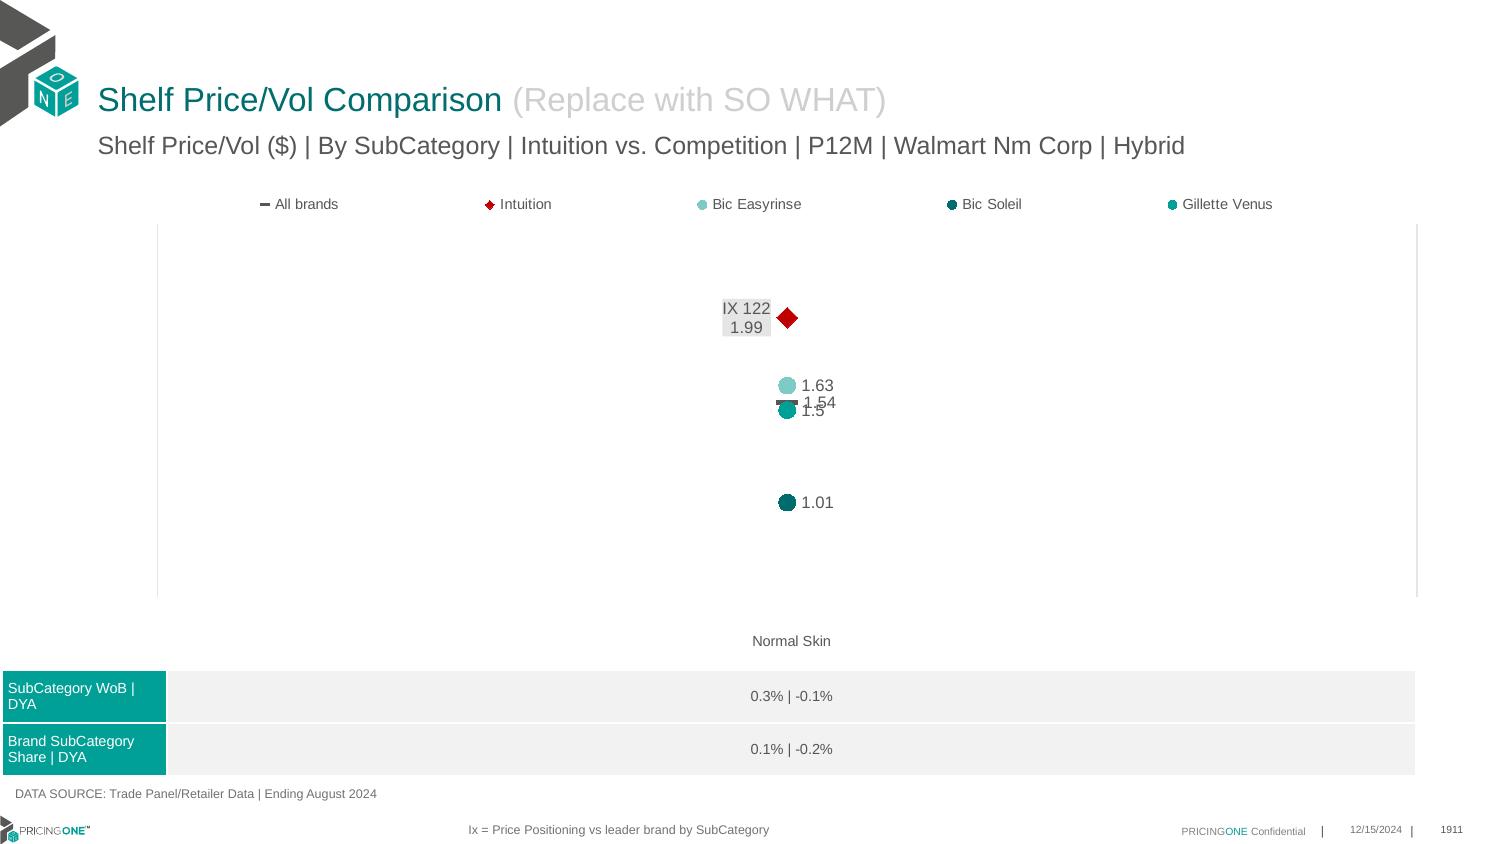

# Shelf Price/Vol Comparison (Replace with SO WHAT)
Shelf Price/Vol ($) | By SubCategory | Intuition vs. Competition | P12M | Walmart Nm Corp | Hybrid

### Chart

| Category | All brands | Intuition | Bic Easyrinse | Bic Soleil | Gillette Venus |
|---|---|---|---|---|---|
| IX 122 | 1.54 | 1.99 | 1.63 | 1.01 | 1.5 |
|  | Normal Skin |
| --- | --- |
| SubCategory WoB | DYA | 0.3% | -0.1% |
| Brand SubCategory Share | DYA | 0.1% | -0.2% |
DATA SOURCE: Trade Panel/Retailer Data | Ending August 2024
Ix = Price Positioning vs leader brand by SubCategory
12/15/2024
1911